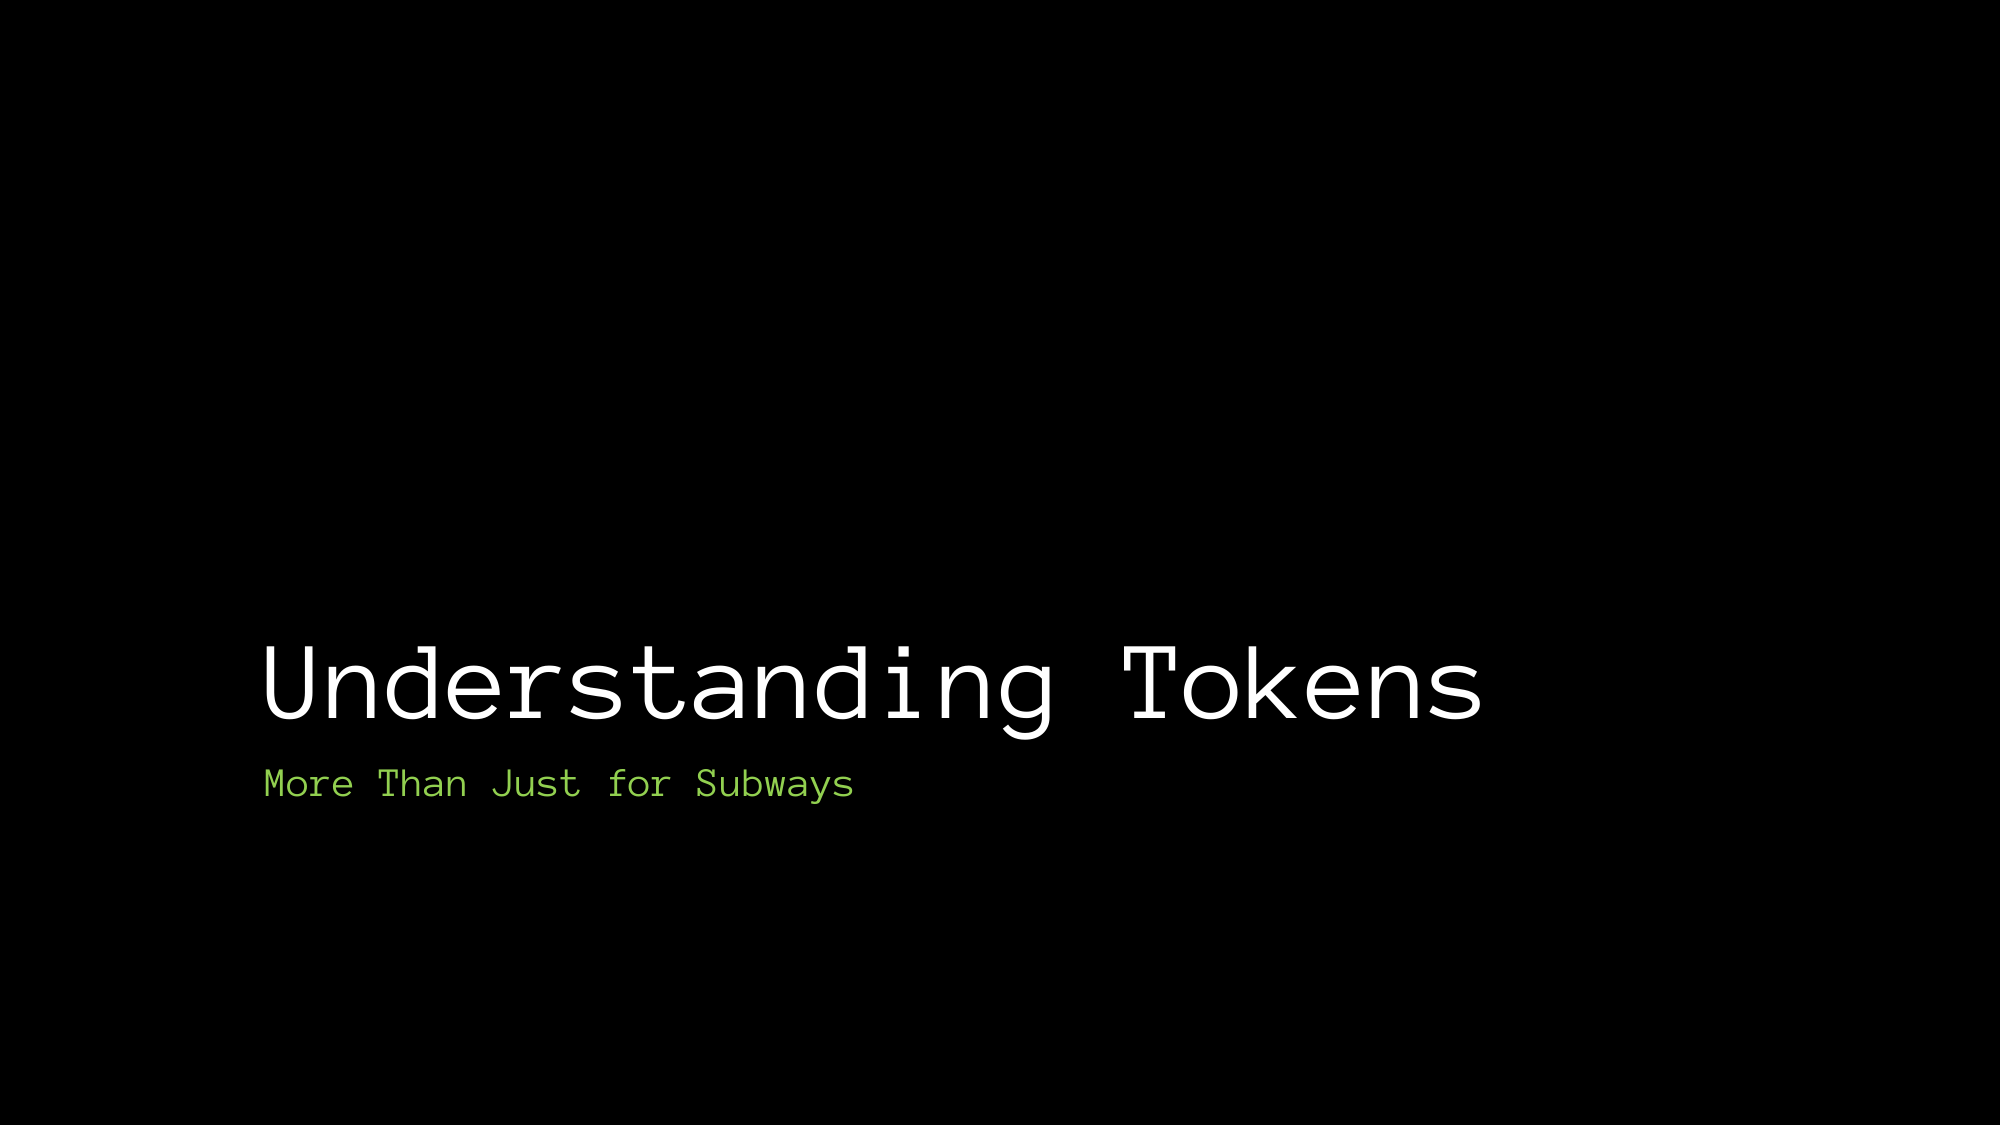

# Understanding Tokens
More Than Just for Subways